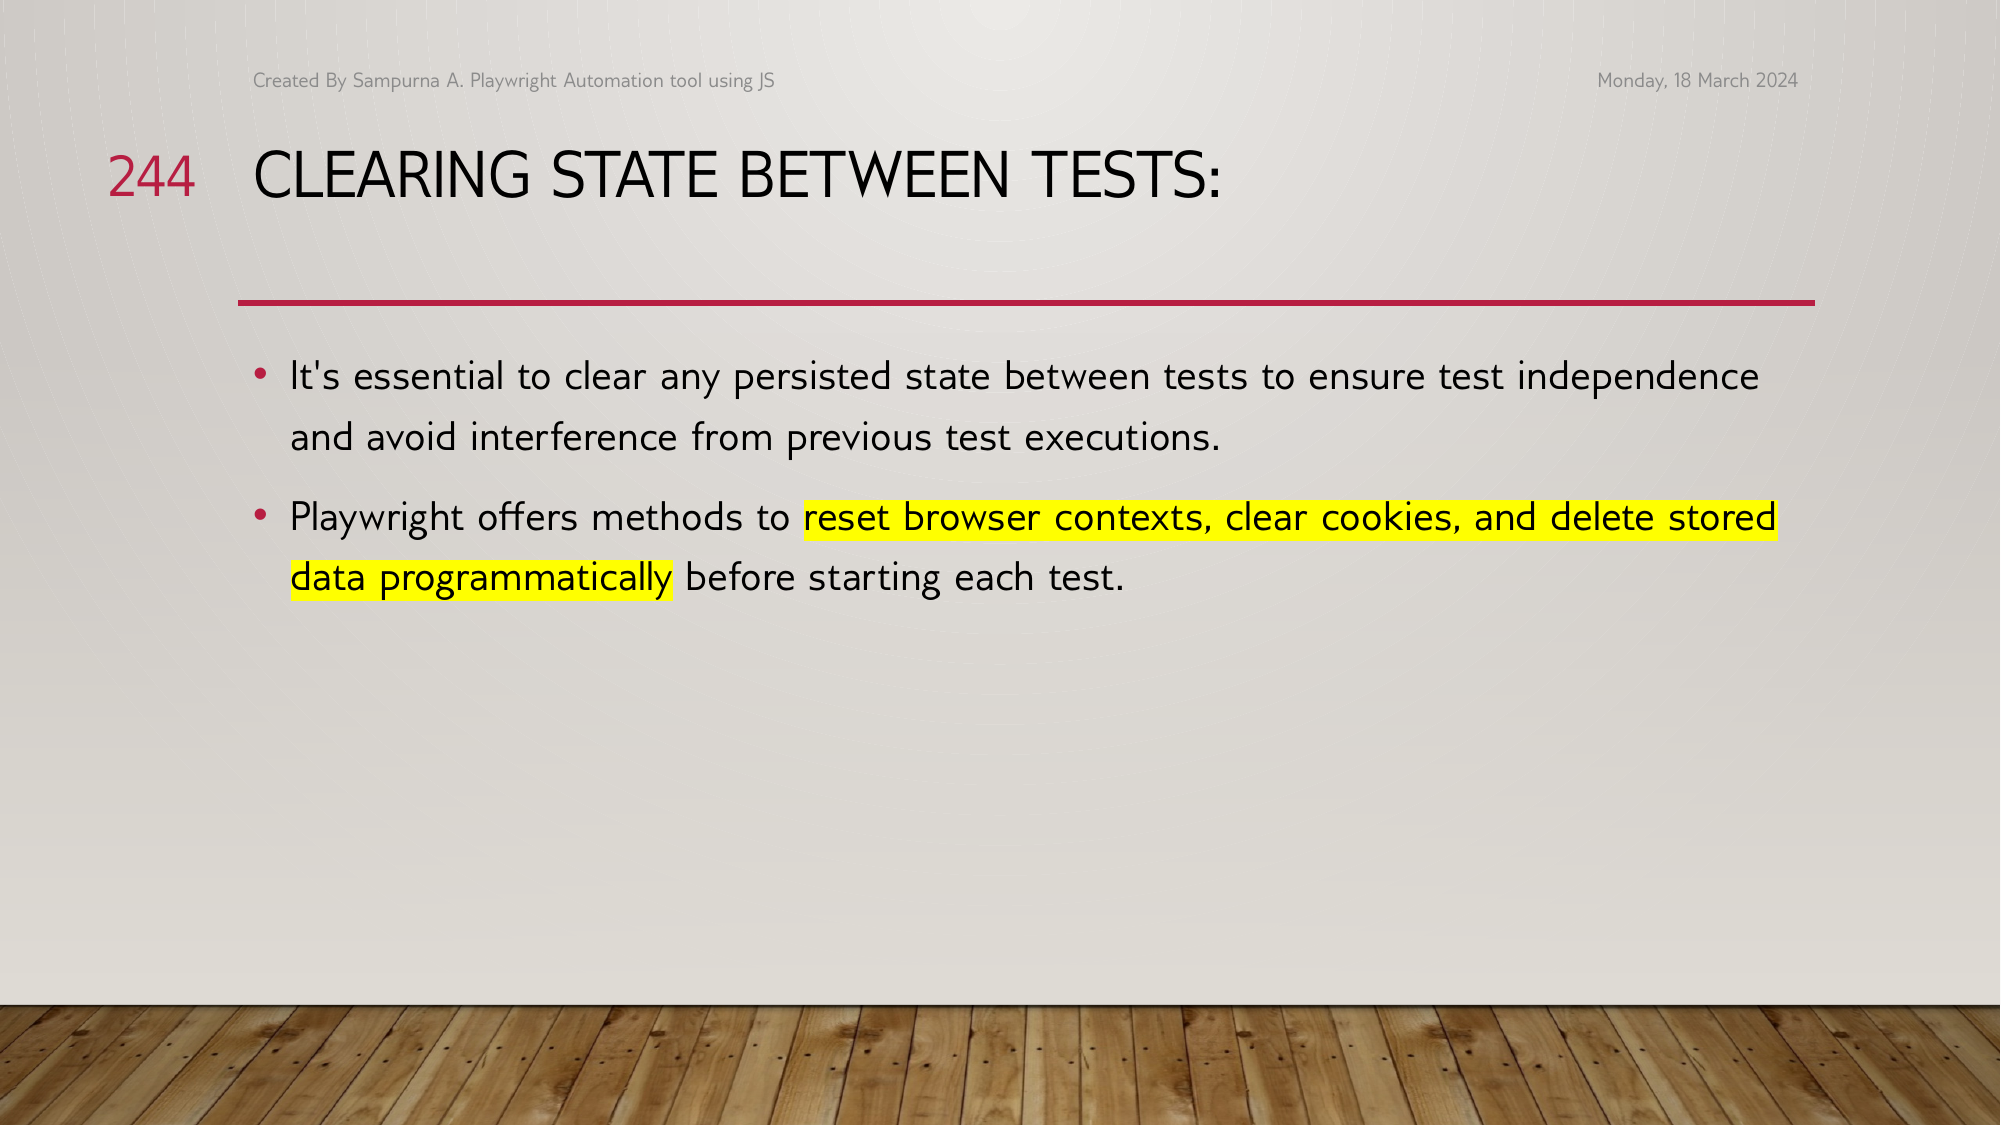

Created By Sampurna A. Playwright Automation tool using JS
Monday, 18 March 2024
244
# Clearing State Between Tests:
It's essential to clear any persisted state between tests to ensure test independence and avoid interference from previous test executions.
Playwright offers methods to reset browser contexts, clear cookies, and delete stored data programmatically before starting each test.